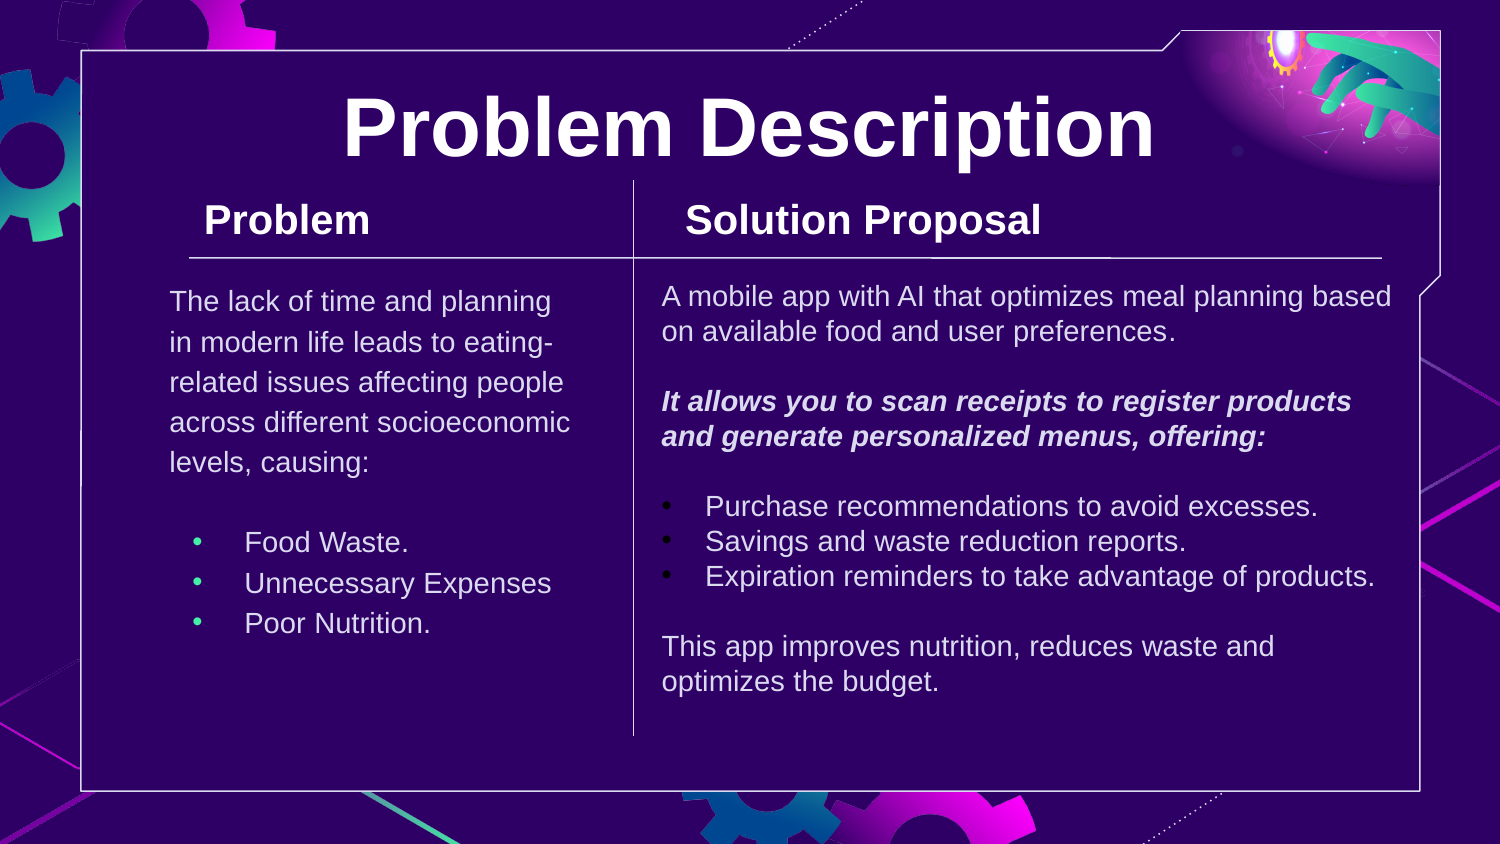

# Problem Description
Problem
Solution Proposal
The lack of time and planning in modern life leads to eating-related issues affecting people across different socioeconomic levels, causing:

Food Waste.
Unnecessary Expenses
Poor Nutrition.

A mobile app with AI that optimizes meal planning based on available food and user preferences.
It allows you to scan receipts to register products and generate personalized menus, offering:
 Purchase recommendations to avoid excesses.
 Savings and waste reduction reports.
 Expiration reminders to take advantage of products.
This app improves nutrition, reduces waste and optimizes the budget.